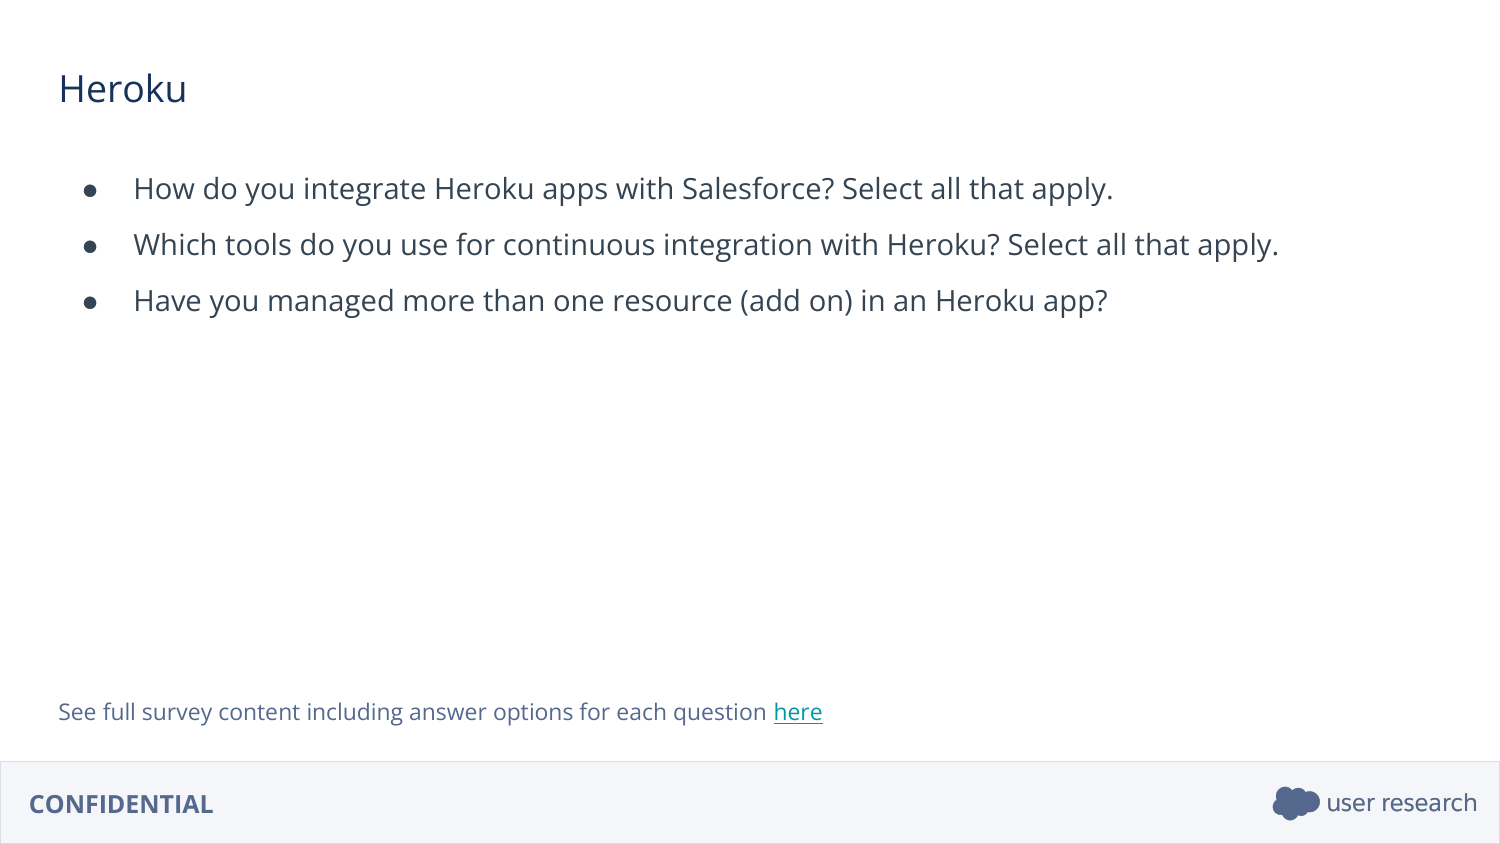

Heroku
How do you integrate Heroku apps with Salesforce? Select all that apply.
Which tools do you use for continuous integration with Heroku? Select all that apply.
Have you managed more than one resource (add on) in an Heroku app?
See full survey content including answer options for each question here